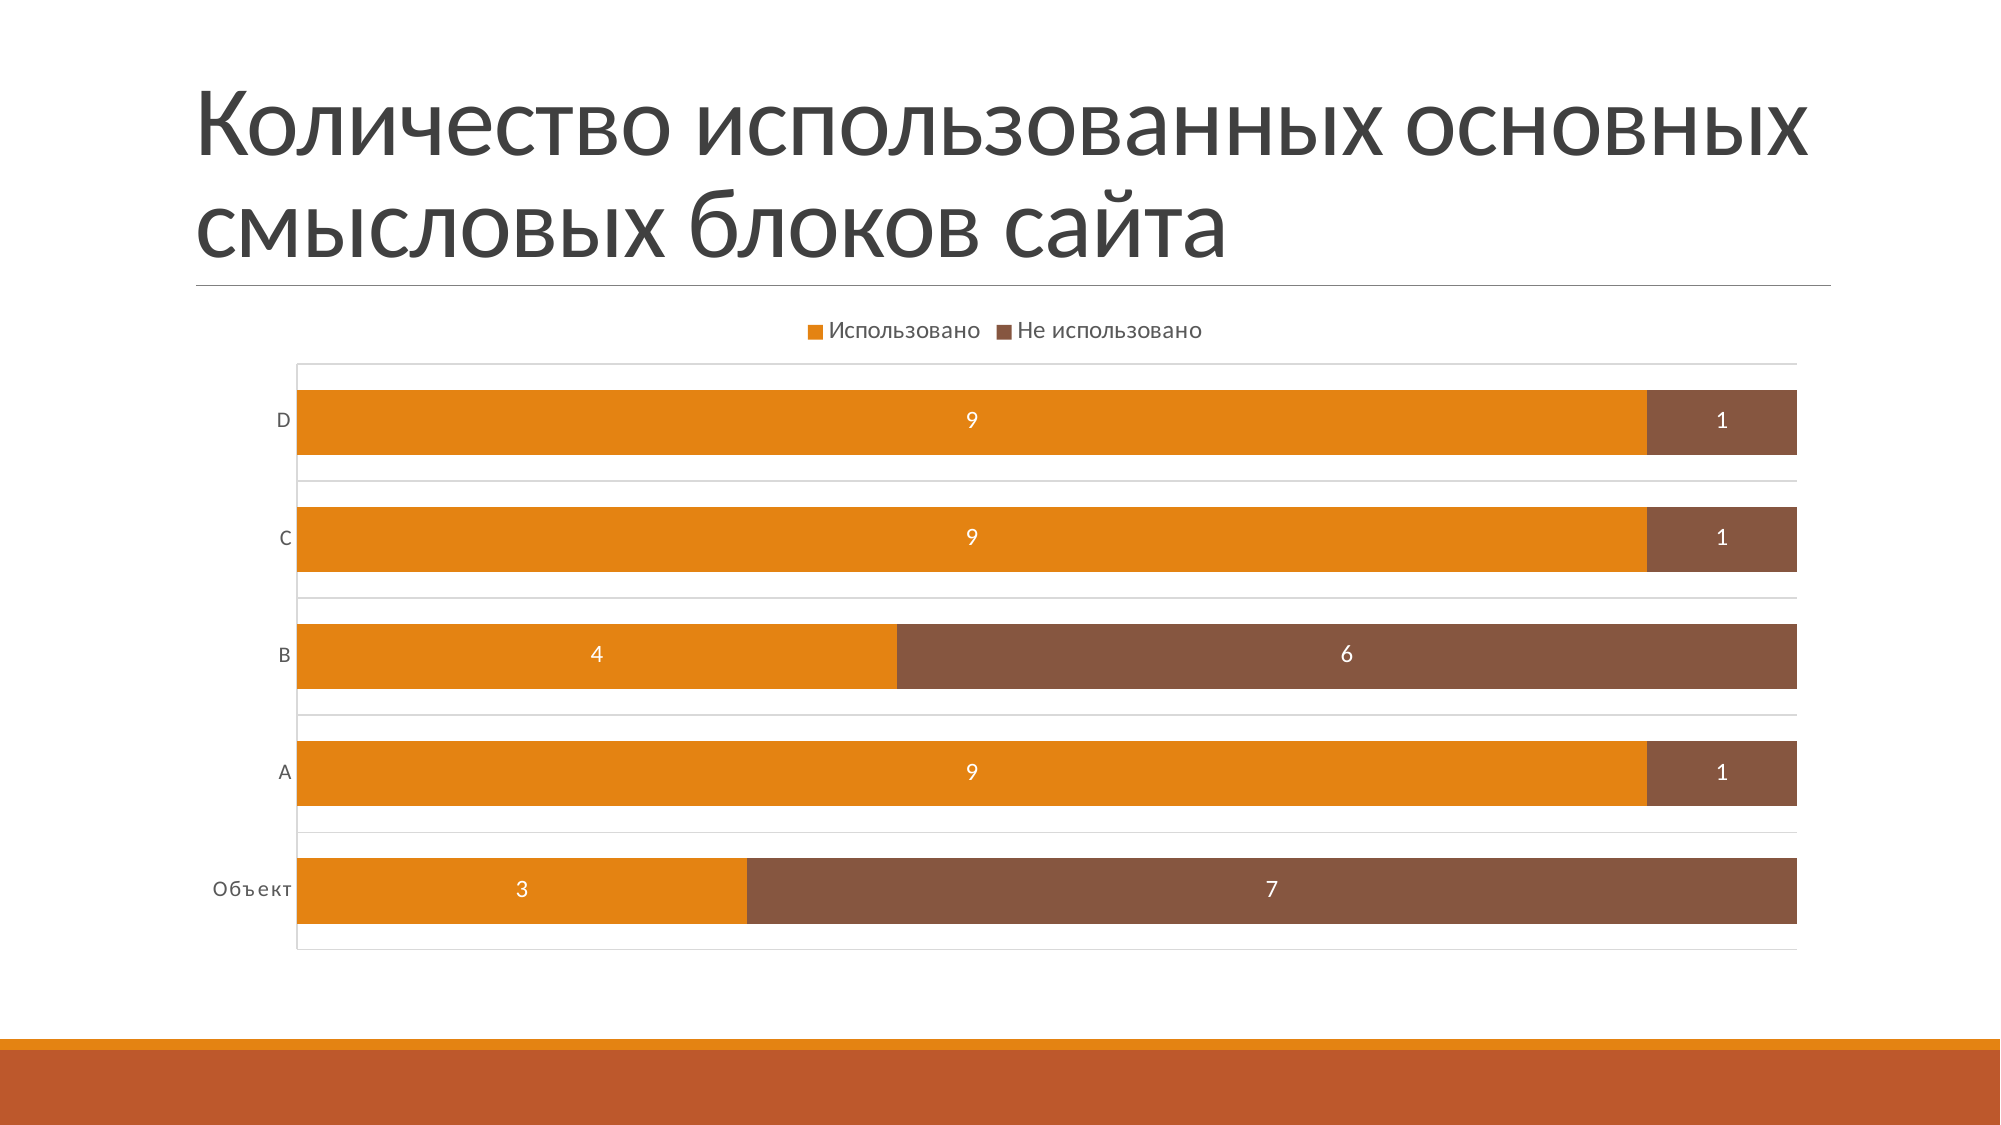

# Количество использованных основных смысловых блоков сайта

### Chart

| Category |  |  |
|---|---|---|
| Объект | 3.0 | 7.0 |
| A | 9.0 | 1.0 |
| B | 4.0 | 6.0 |
| C | 9.0 | 1.0 |
| D | 9.0 | 1.0 |